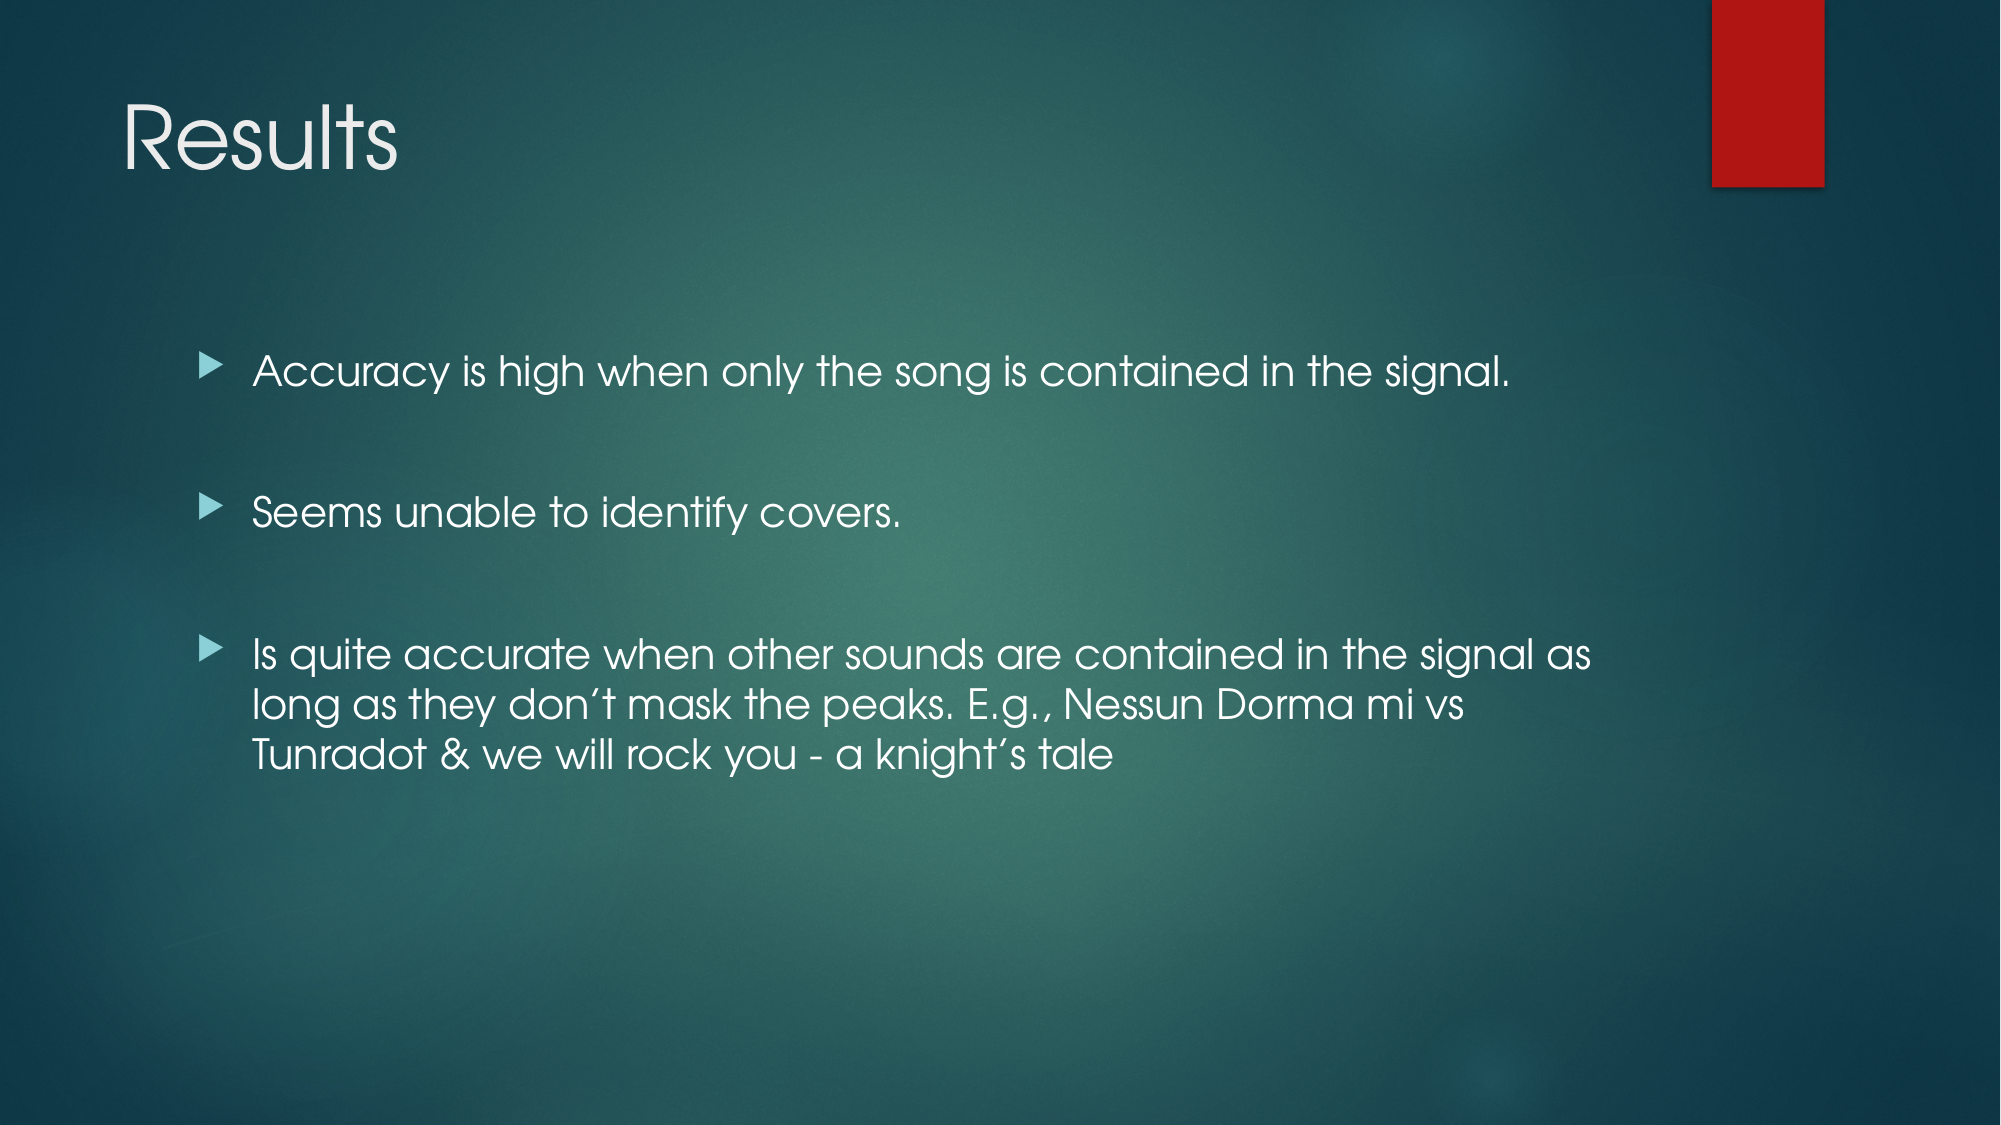

# Results
Accuracy is high when only the song is contained in the signal.

Seems unable to identify covers.

Is quite accurate when other sounds are contained in the signal as long as they don’t mask the peaks. E.g., Nessun Dorma mi vs Tunradot & we will rock you - a knight’s tale